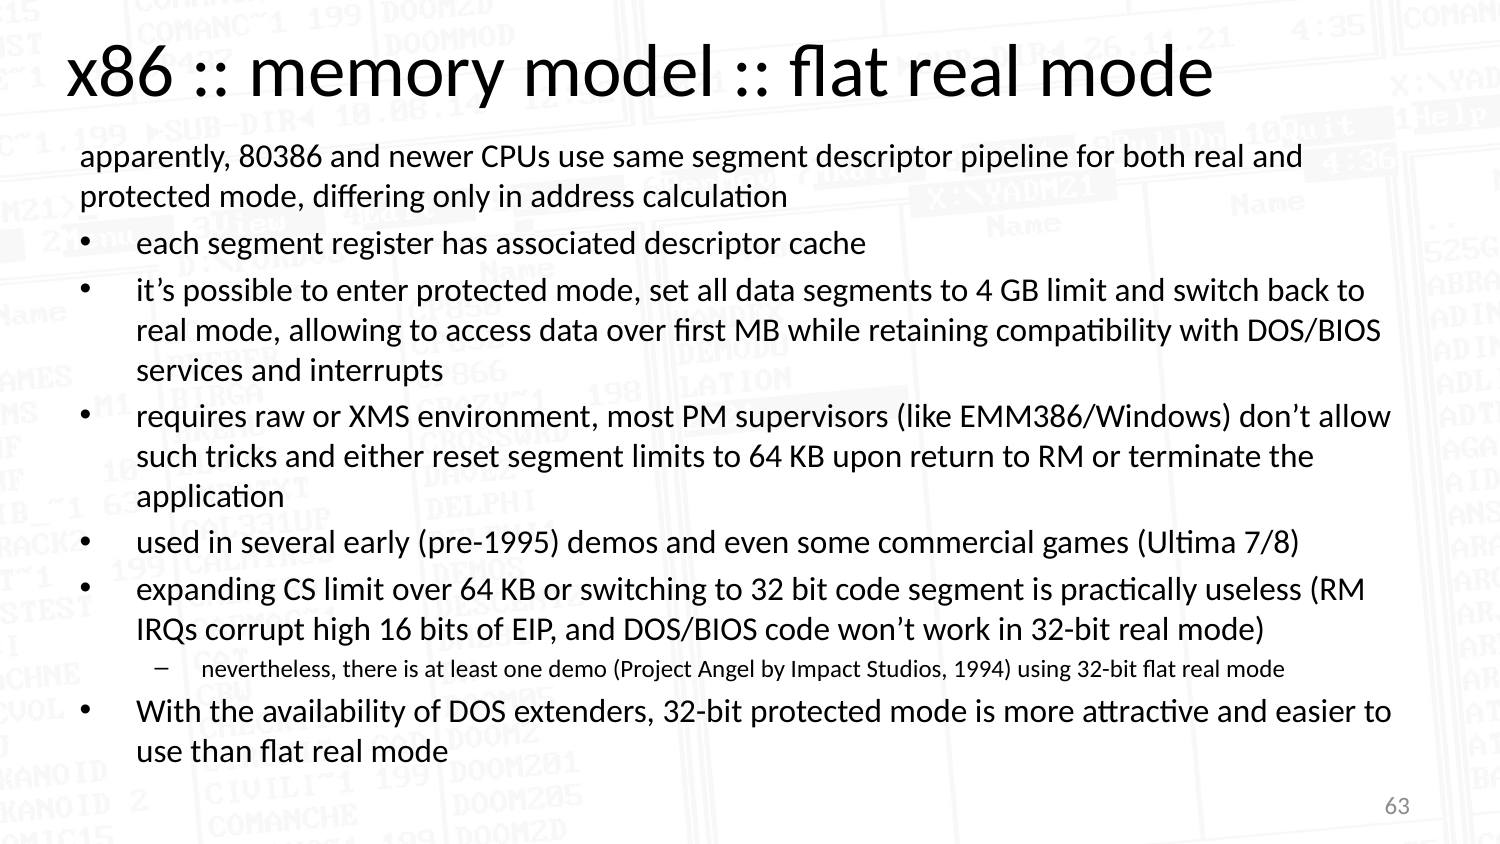

x86 :: memory model :: flat real mode
apparently, 80386 and newer CPUs use same segment descriptor pipeline for both real and protected mode, differing only in address calculation
each segment register has associated descriptor cache
it’s possible to enter protected mode, set all data segments to 4 GB limit and switch back to real mode, allowing to access data over first MB while retaining compatibility with DOS/BIOS services and interrupts
requires raw or XMS environment, most PM supervisors (like EMM386/Windows) don’t allow such tricks and either reset segment limits to 64 KB upon return to RM or terminate the application
used in several early (pre-1995) demos and even some commercial games (Ultima 7/8)
expanding CS limit over 64 KB or switching to 32 bit code segment is practically useless (RM IRQs corrupt high 16 bits of EIP, and DOS/BIOS code won’t work in 32-bit real mode)
nevertheless, there is at least one demo (Project Angel by Impact Studios, 1994) using 32-bit flat real mode
With the availability of DOS extenders, 32-bit protected mode is more attractive and easier to use than flat real mode
63